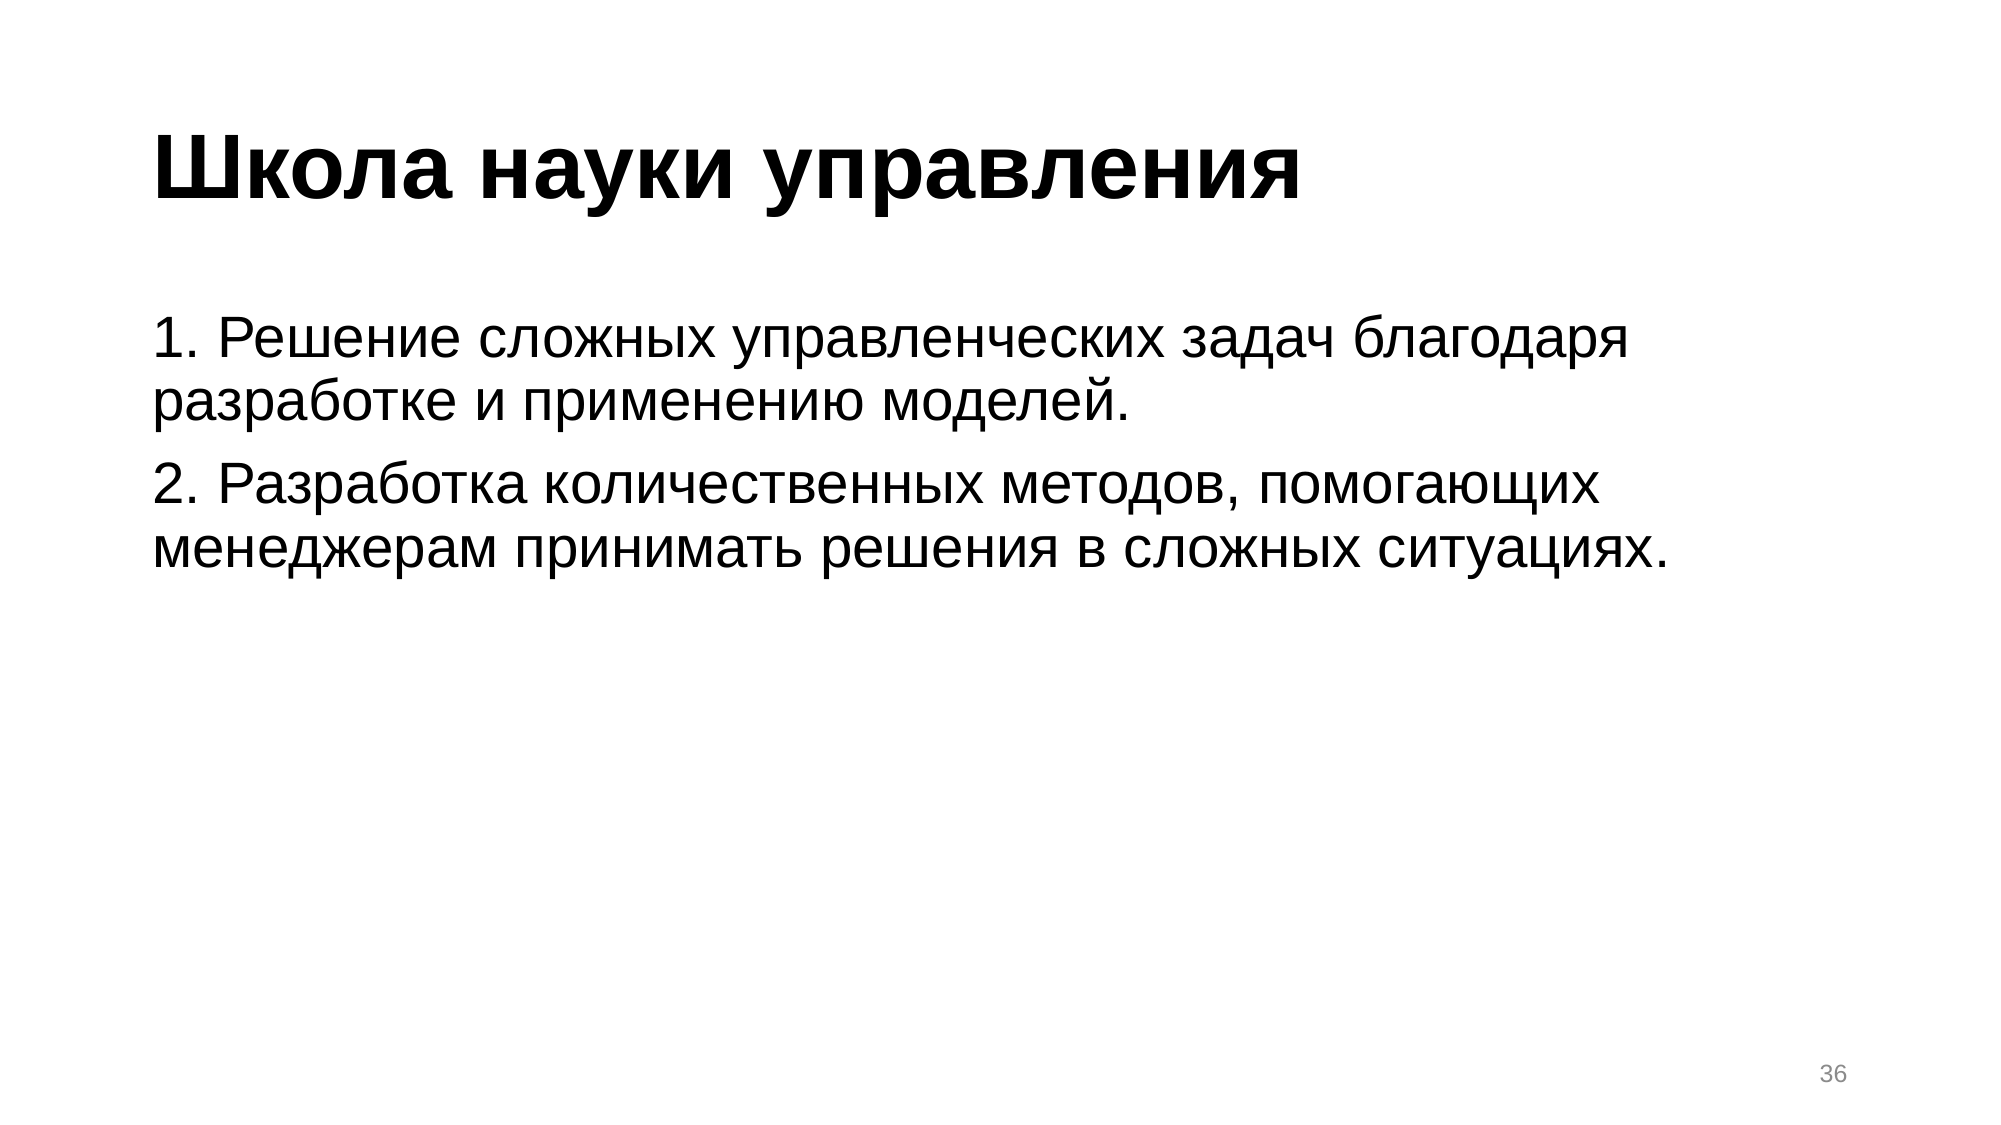

# Школа науки управления
1. Решение сложных управленческих задач благодаря разработке и применению моделей.
2. Разработка количественных методов, помогающих менеджерам принимать решения в сложных ситуациях.
36